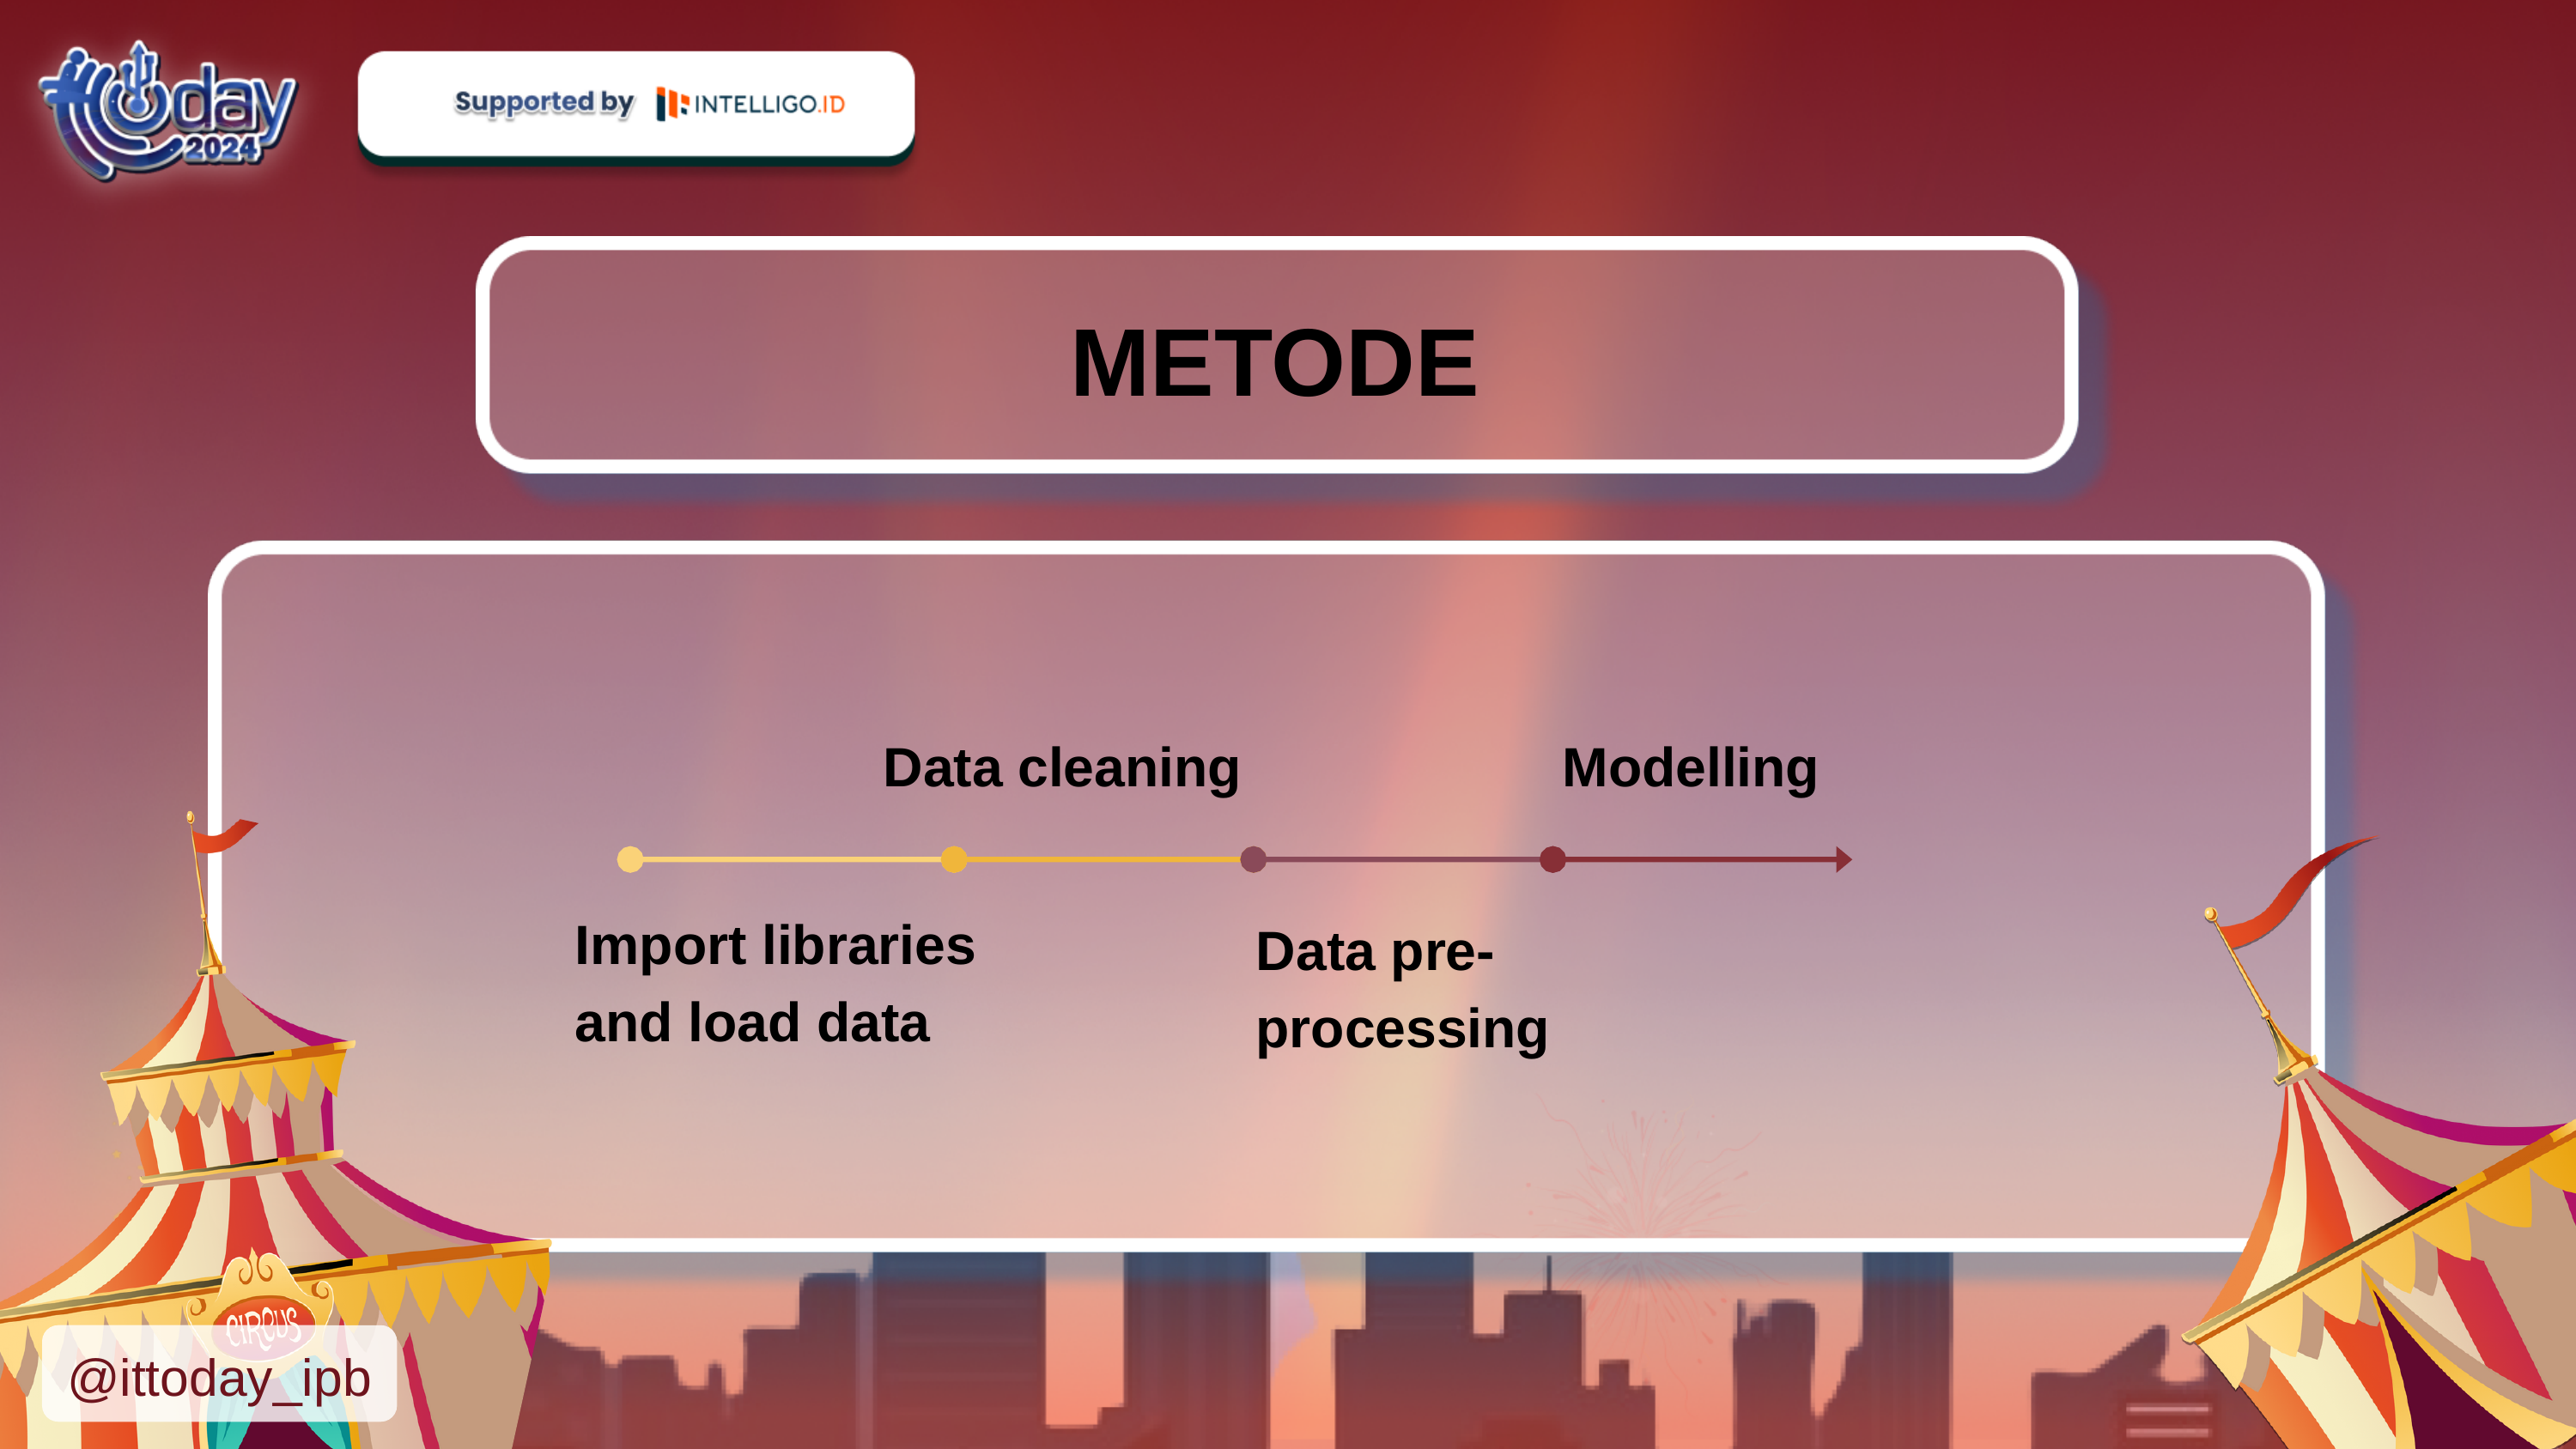

METODE

Data cleaning
Modelling

Import libraries and load data
Data pre-processing

@ittoday_ipb